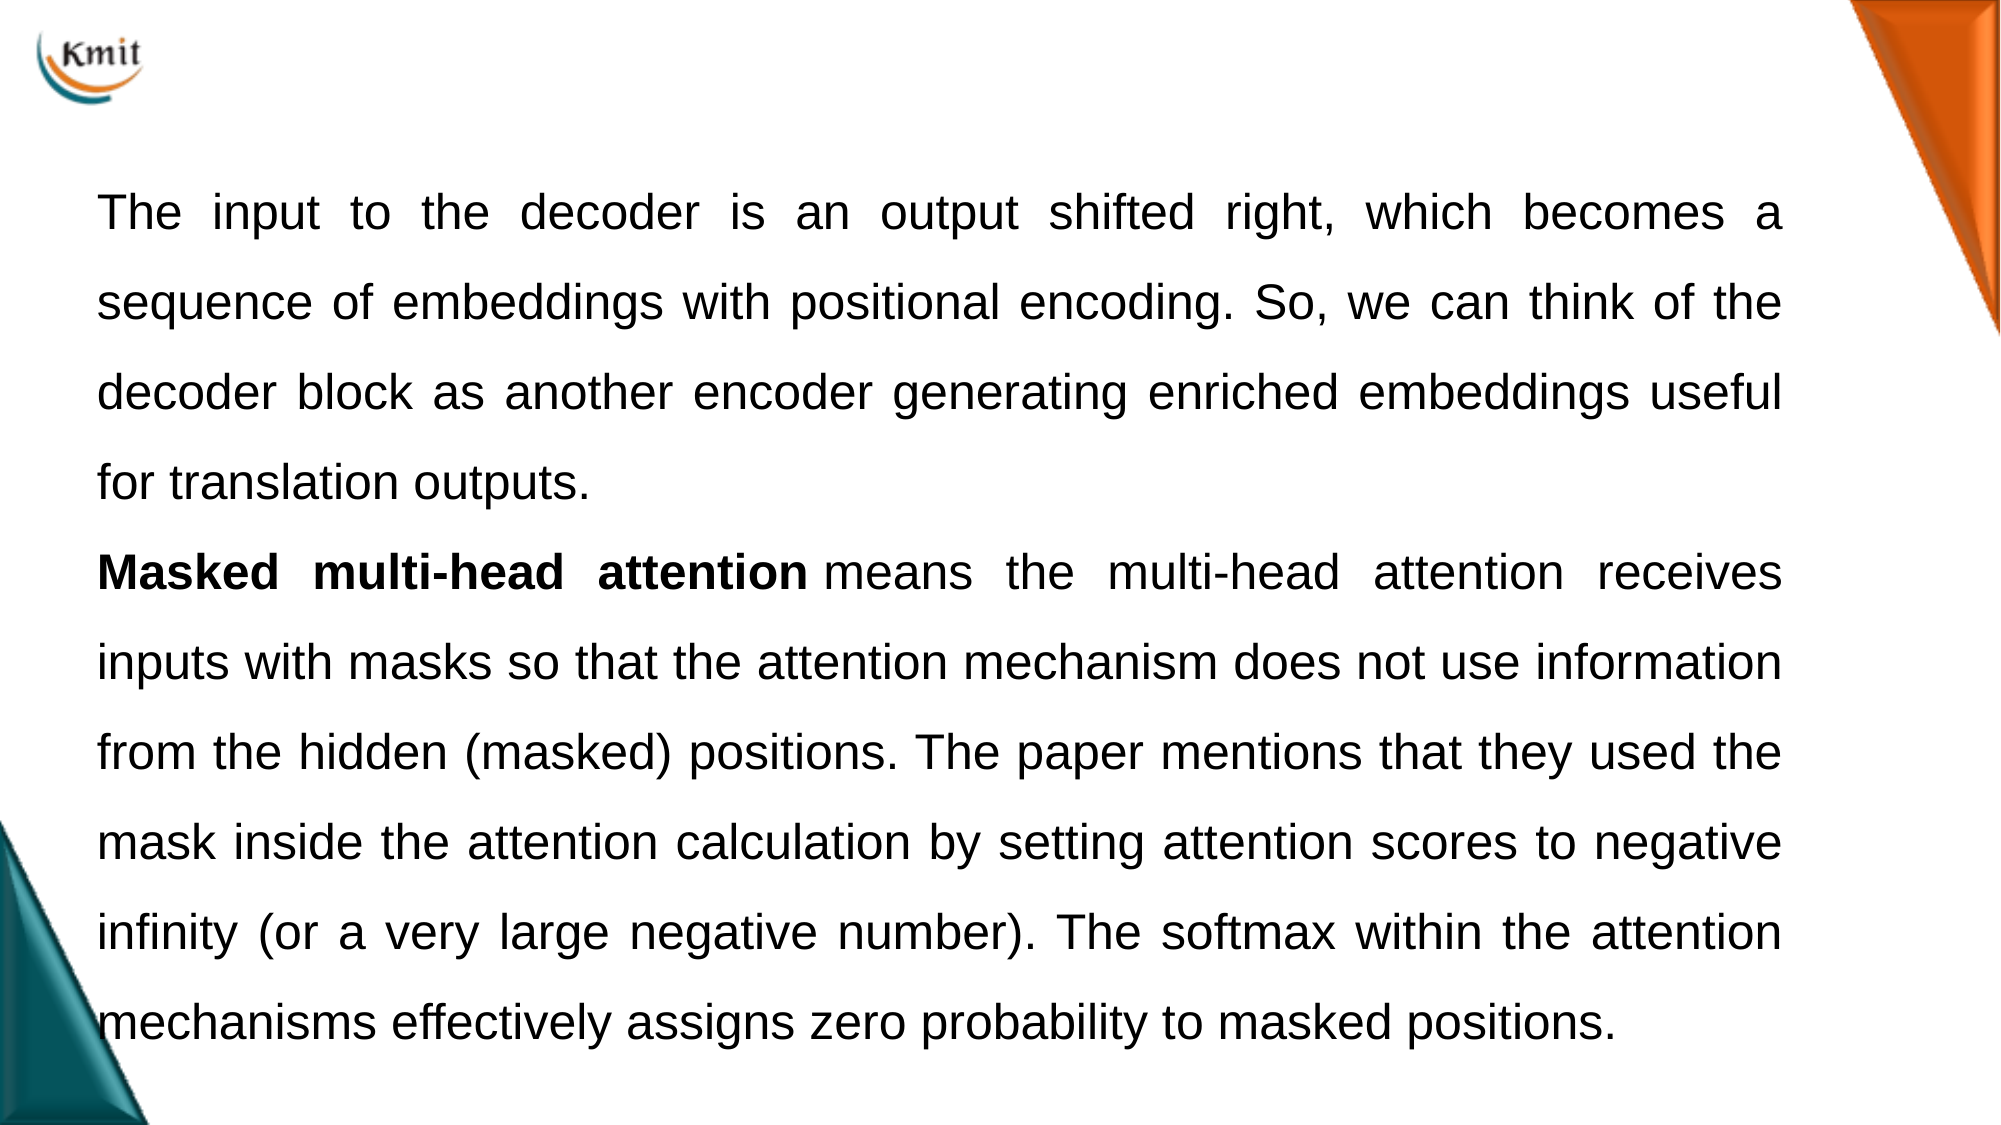

The input to the decoder is an output shifted right, which becomes a sequence of embeddings with positional encoding. So, we can think of the decoder block as another encoder generating enriched embeddings useful for translation outputs.
Masked multi-head attention means the multi-head attention receives inputs with masks so that the attention mechanism does not use information from the hidden (masked) positions. The paper mentions that they used the mask inside the attention calculation by setting attention scores to negative infinity (or a very large negative number). The softmax within the attention mechanisms effectively assigns zero probability to masked positions.